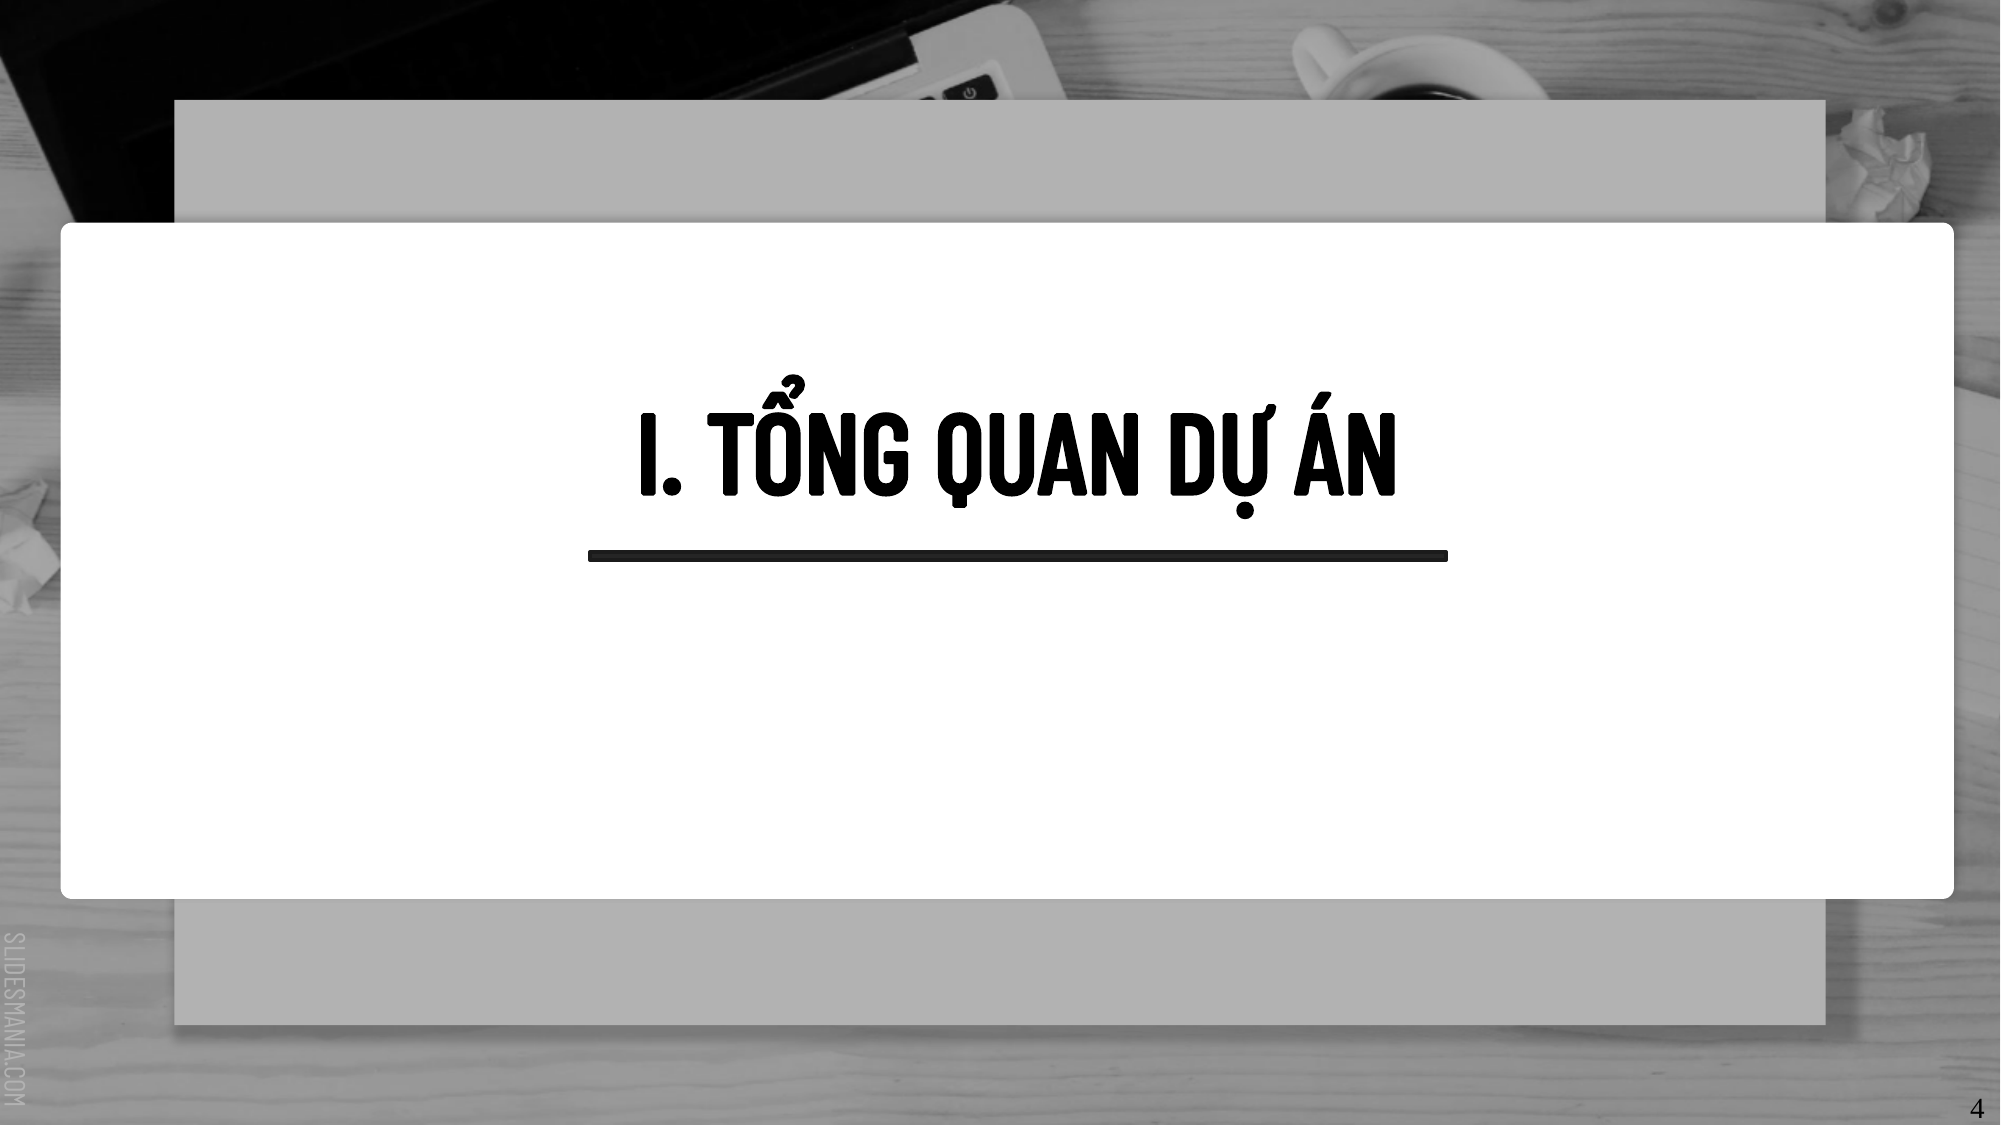

# I. TỔNG QUAN DỰ ÁN

4